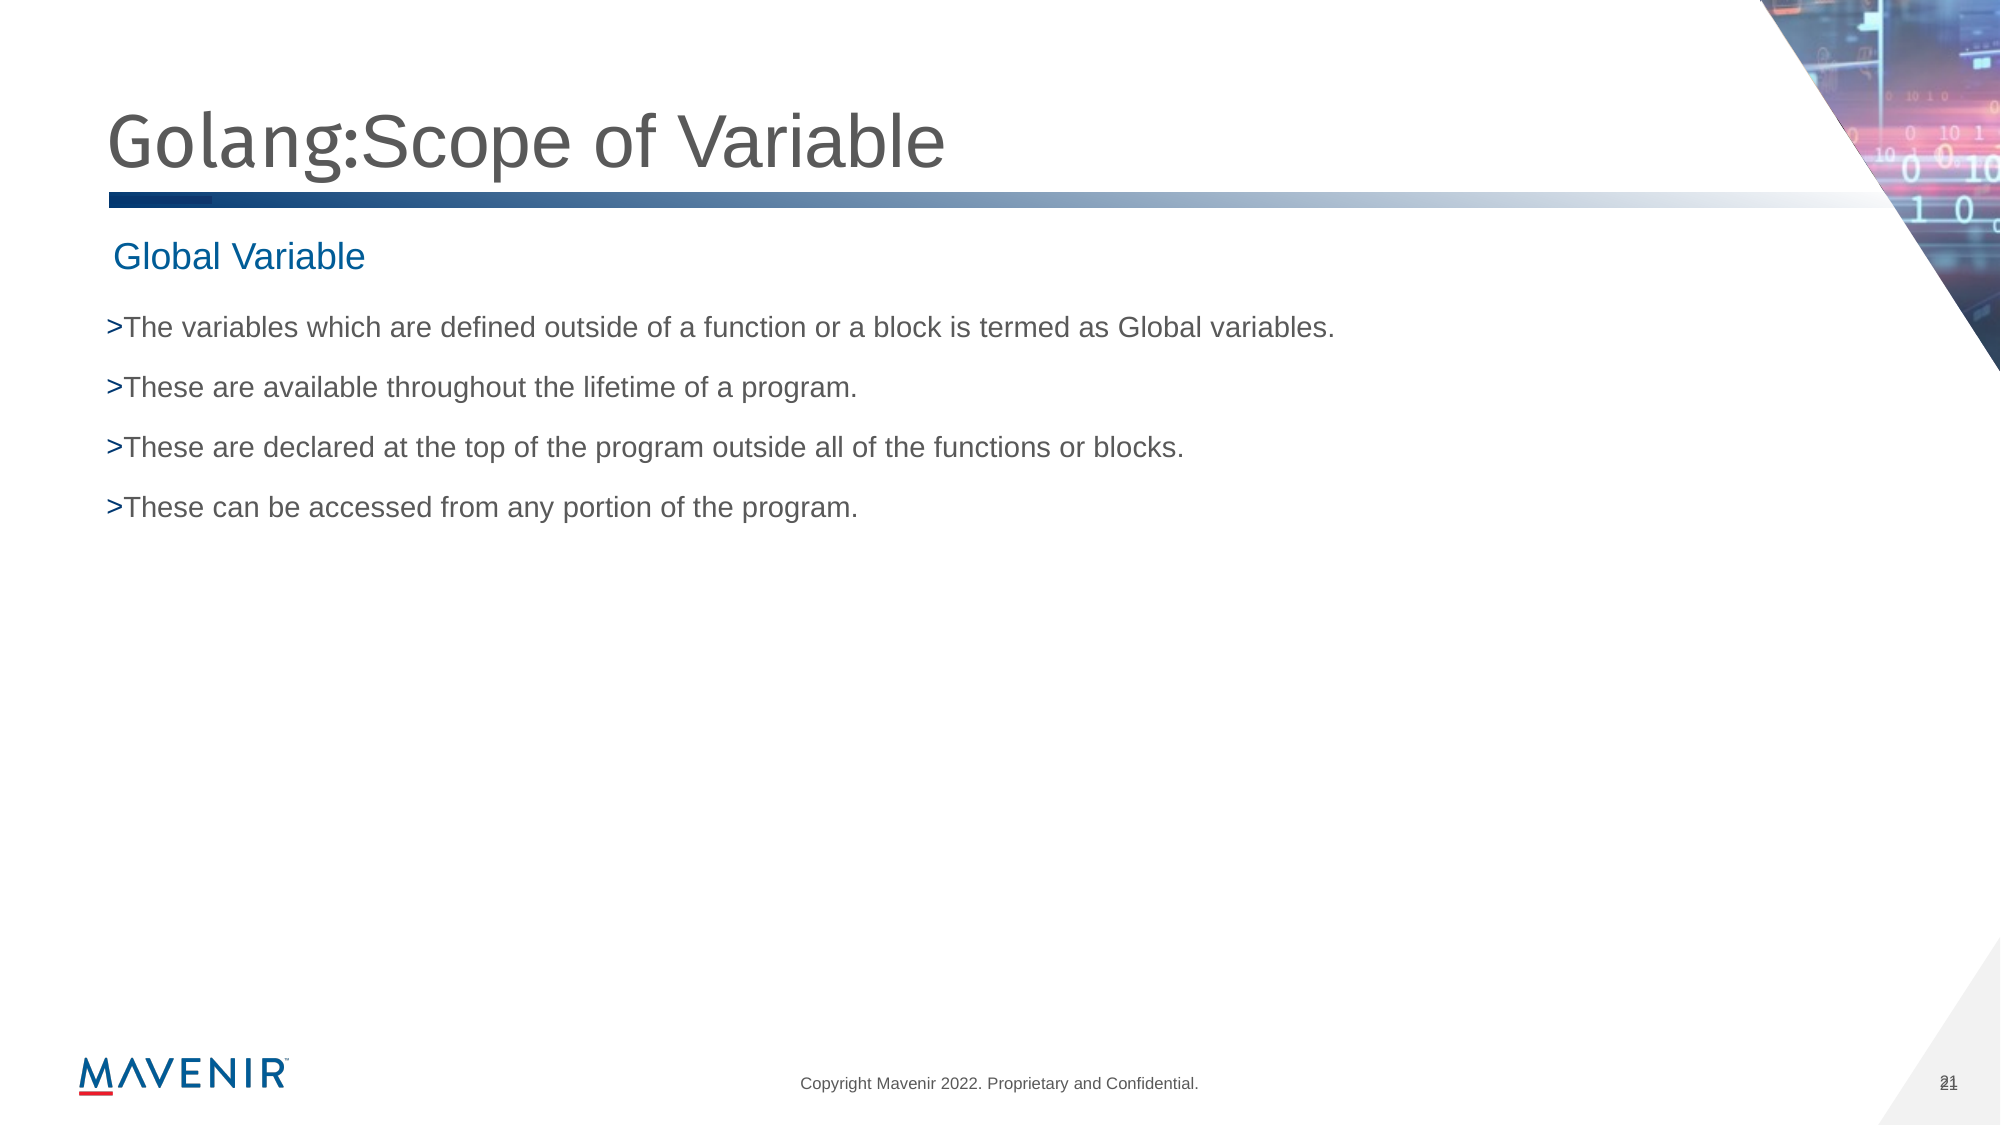

# Golang:Scope of Variable

Global Variable
The variables which are defined outside of a function or a block is termed as Global variables.
These are available throughout the lifetime of a program.
These are declared at the top of the program outside all of the functions or blocks.
These can be accessed from any portion of the program.

21